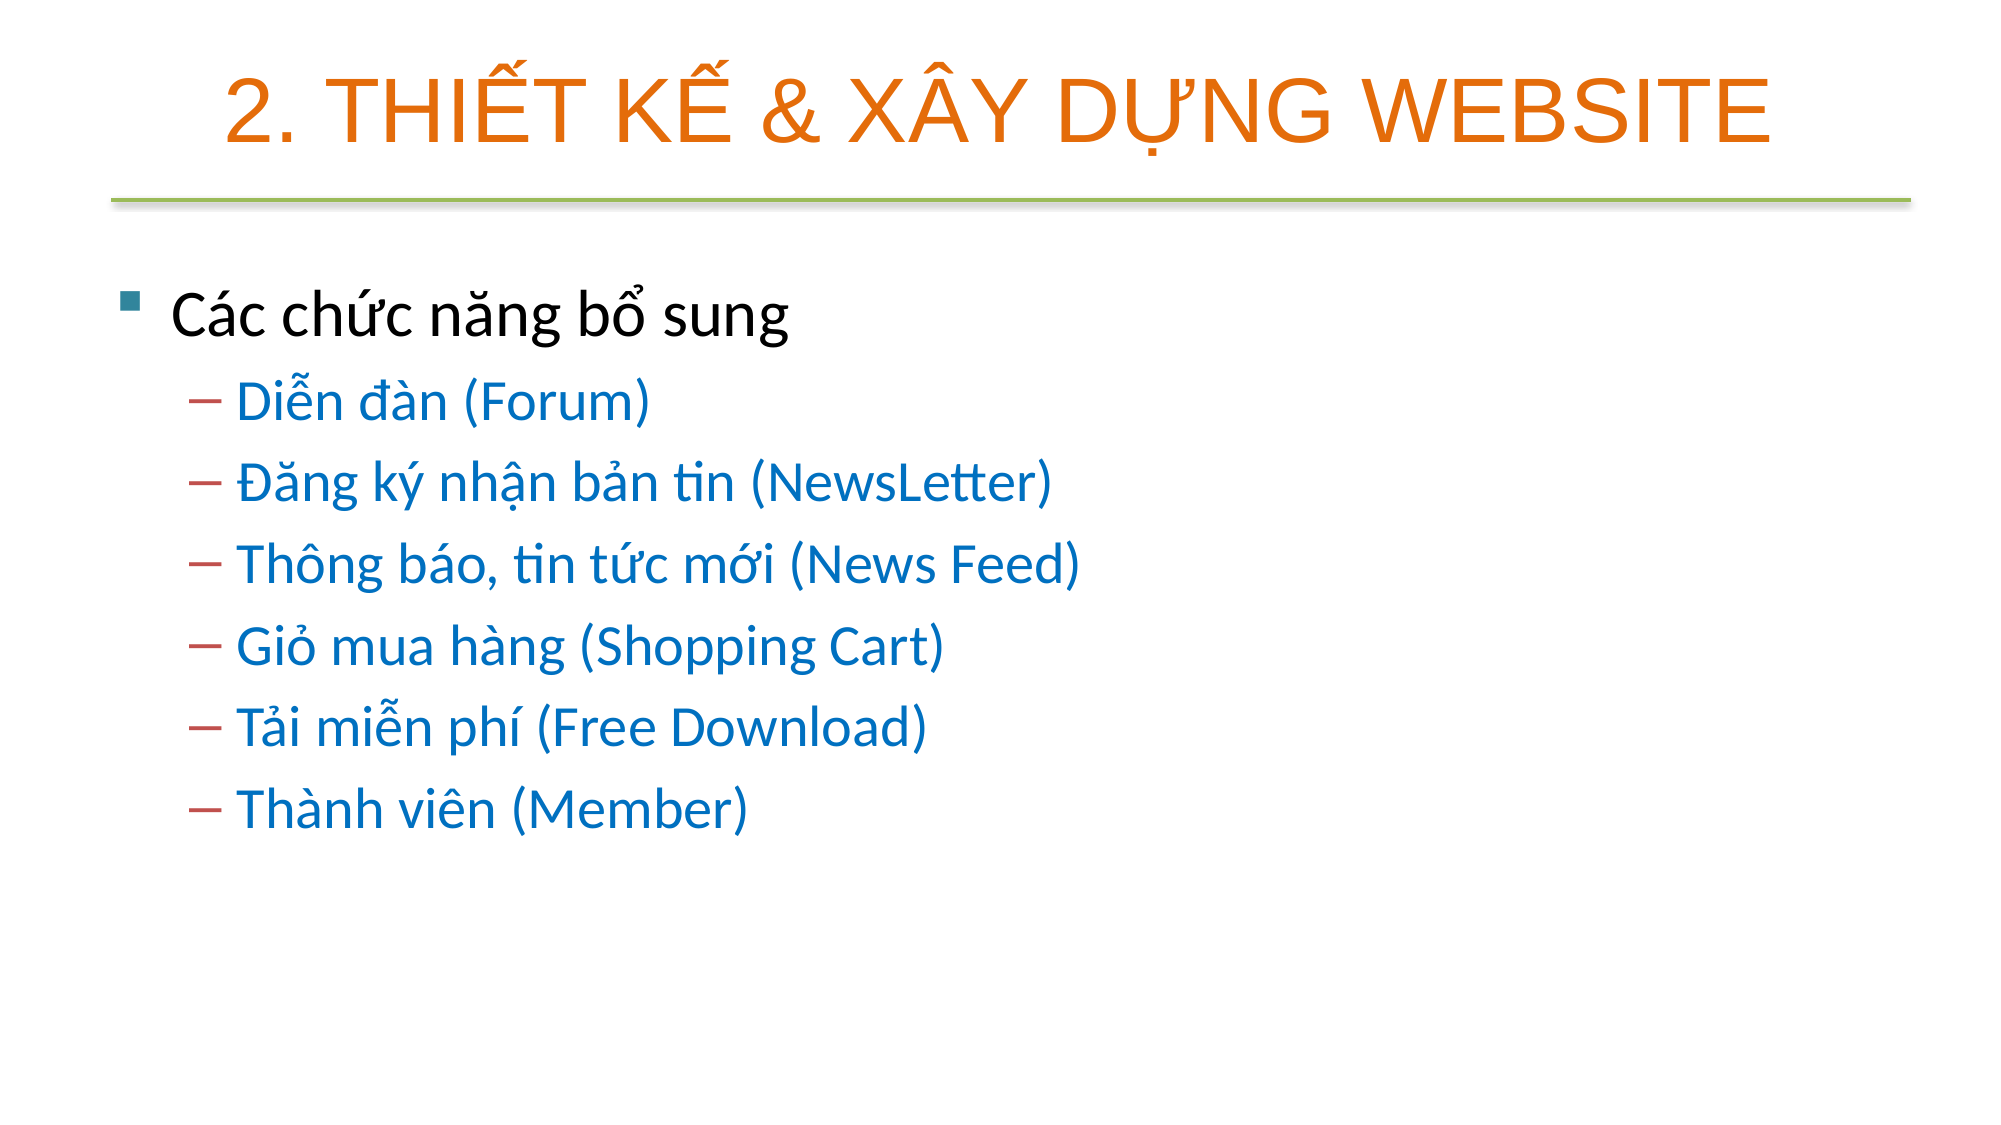

# 2. THIẾT KẾ & XÂY DỰNG WEBSITE
Các chức năng bổ sung
Diễn đàn (Forum)
Đăng ký nhận bản tin (NewsLetter)
Thông báo, tin tức mới (News Feed)
Giỏ mua hàng (Shopping Cart)
Tải miễn phí (Free Download)
Thành viên (Member)